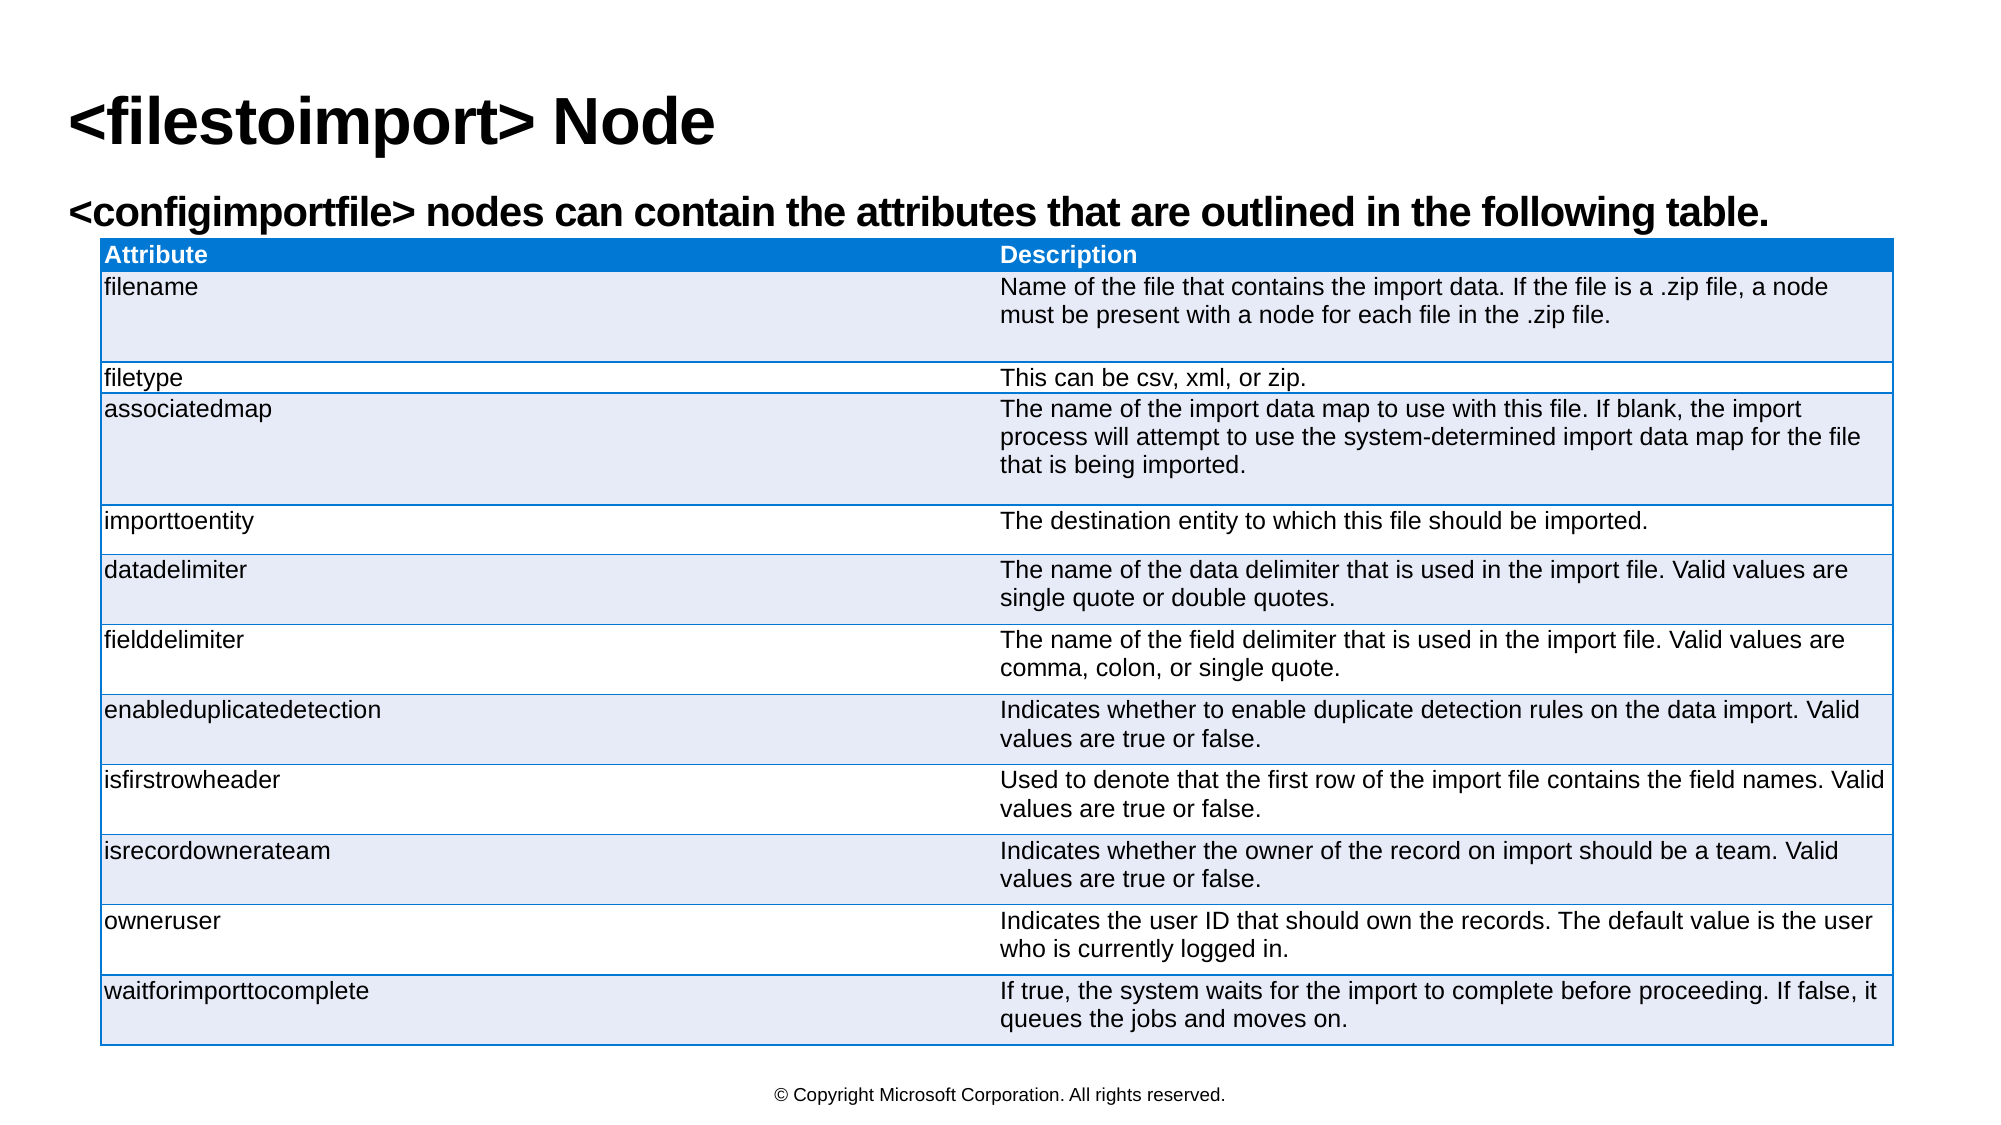

# <filestoimport> Node
<configimportfile> nodes can contain the attributes that are outlined in the following table.
| Attribute | Description |
| --- | --- |
| filename | Name of the file that contains the import data. If the file is a .zip file, a node must be present with a node for each file in the .zip file. |
| filetype | This can be csv, xml, or zip. |
| associatedmap | The name of the import data map to use with this file. If blank, the import process will attempt to use the system-determined import data map for the file that is being imported. |
| importtoentity | The destination entity to which this file should be imported. |
| datadelimiter | The name of the data delimiter that is used in the import file. Valid values are single quote or double quotes. |
| fielddelimiter | The name of the field delimiter that is used in the import file. Valid values are comma, colon, or single quote. |
| enableduplicatedetection | Indicates whether to enable duplicate detection rules on the data import. Valid values are true or false. |
| isfirstrowheader | Used to denote that the first row of the import file contains the field names. Valid values are true or false. |
| isrecordownerateam | Indicates whether the owner of the record on import should be a team. Valid values are true or false. |
| owneruser | Indicates the user ID that should own the records. The default value is the user who is currently logged in. |
| waitforimporttocomplete | If true, the system waits for the import to complete before proceeding. If false, it queues the jobs and moves on. |